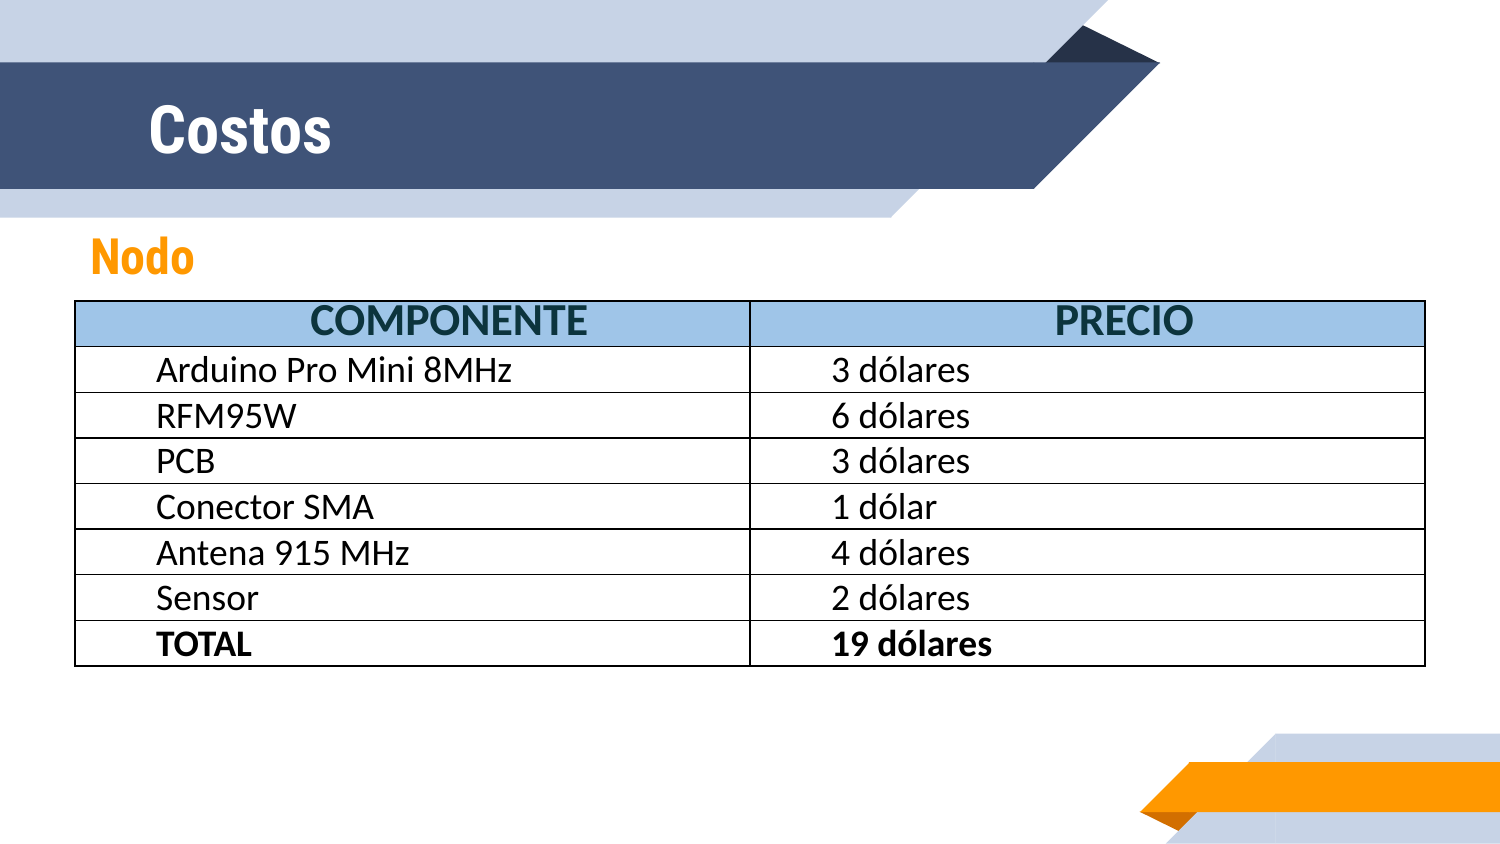

# Costos
Nodo
| COMPONENTE | PRECIO |
| --- | --- |
| Arduino Pro Mini 8MHz | 3 dólares |
| RFM95W | 6 dólares |
| PCB | 3 dólares |
| Conector SMA | 1 dólar |
| Antena 915 MHz | 4 dólares |
| Sensor | 2 dólares |
| TOTAL | 19 dólares |